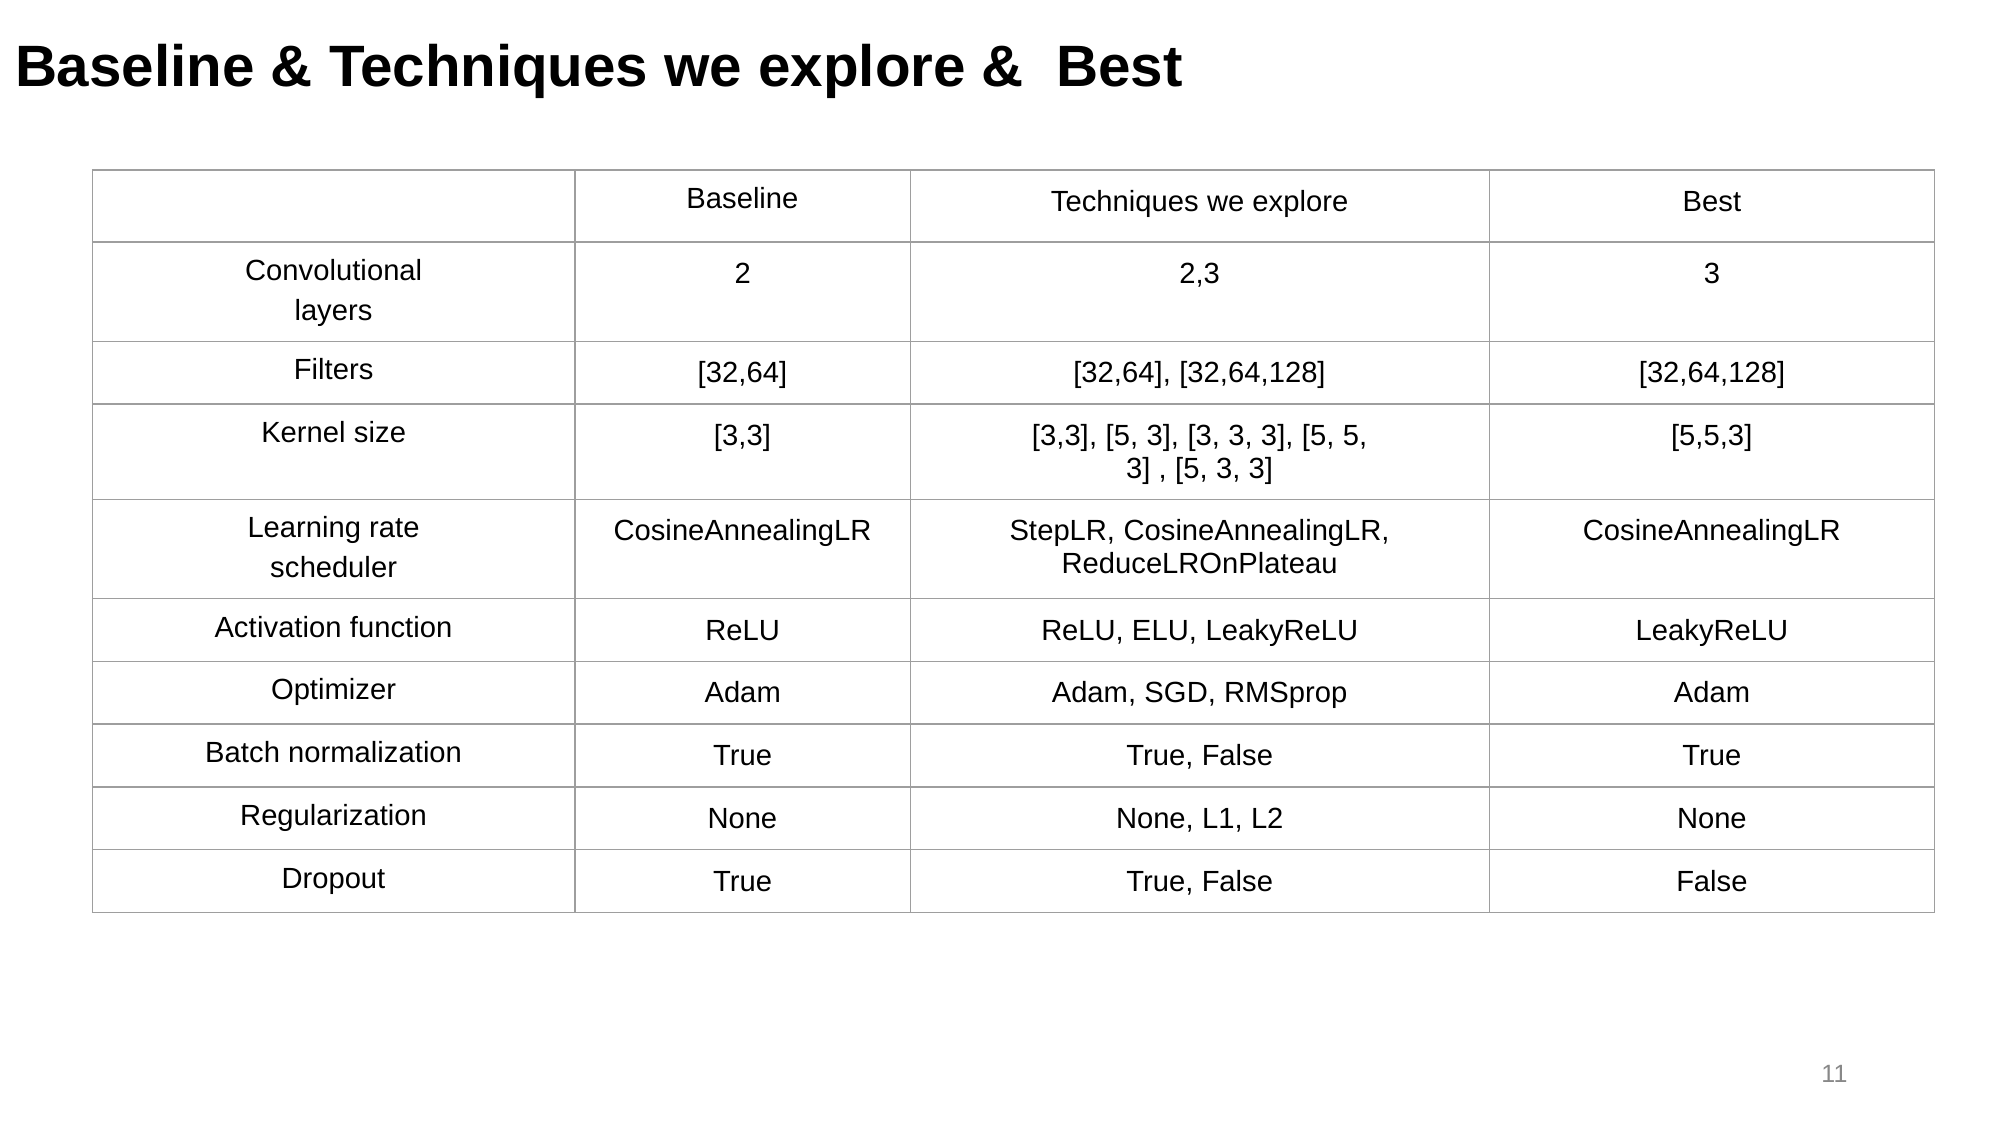

Baseline & Techniques we explore &  Best
|  | Baseline | Techniques we explore | Best |
| --- | --- | --- | --- |
| Convolutional layers | 2 | 2,3 | 3 |
| Filters | [32,64] | [32,64], [32,64,128] | [32,64,128] |
| Kernel size | [3,3] | [3,3], [5, 3], [3, 3, 3], [5, 5, 3] , [5, 3, 3] | [5,5,3] |
| Learning rate scheduler | CosineAnnealingLR | StepLR, CosineAnnealingLR, ReduceLROnPlateau | CosineAnnealingLR |
| Activation function | ReLU | ReLU, ELU, LeakyReLU | LeakyReLU |
| Optimizer | Adam | Adam, SGD, RMSprop | Adam |
| Batch normalization | True | True, False | True |
| Regularization | None | None, L1, L2 | None |
| Dropout | True | True, False | False |
11